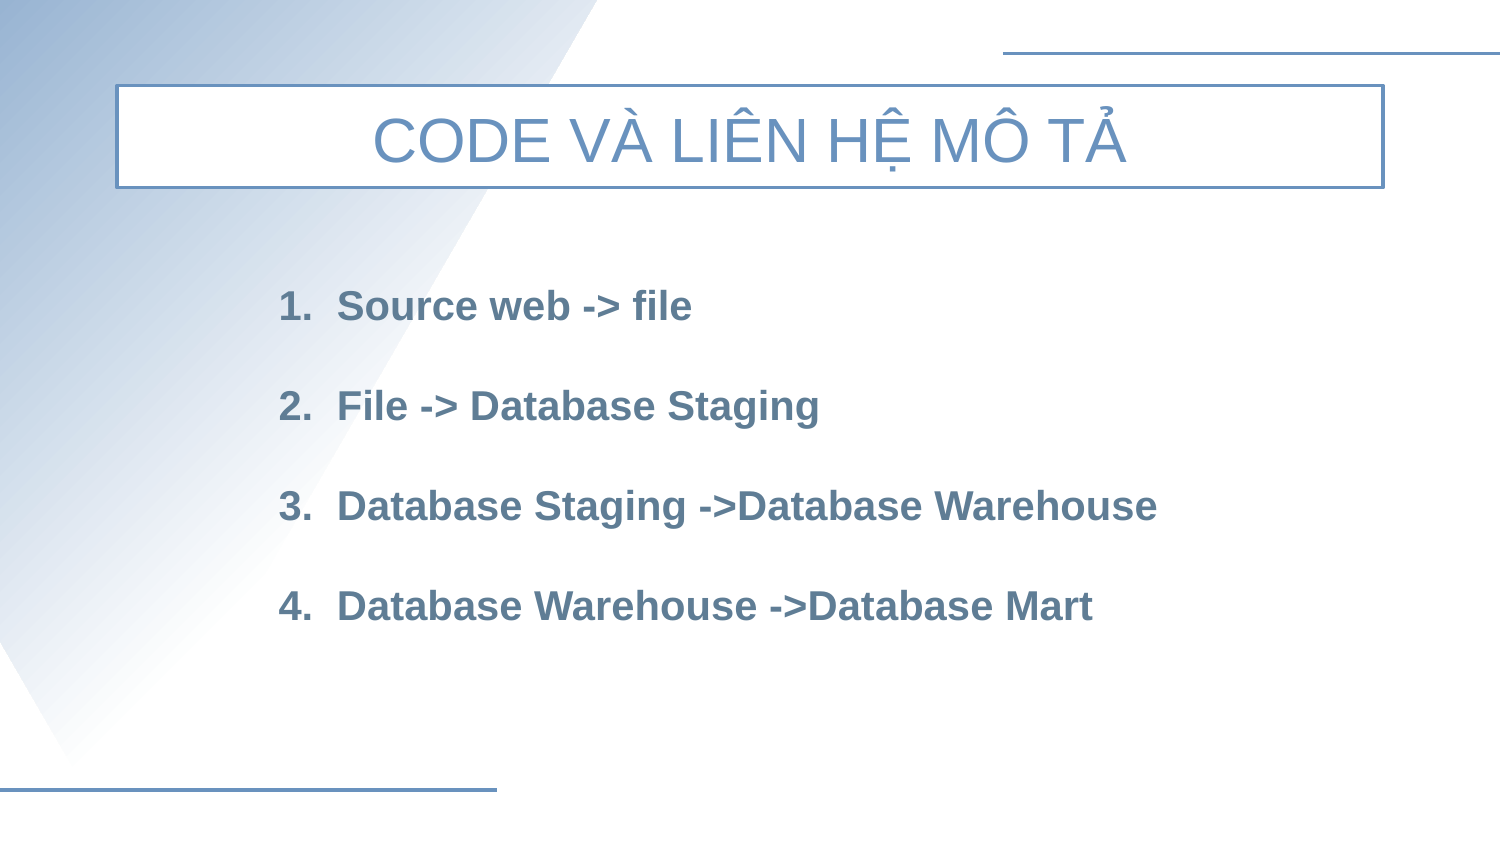

# CODE VÀ LIÊN HỆ MÔ TẢ
Source web -> file

File -> Database Staging

Database Staging ->Database Warehouse

Database Warehouse ->Database Mart